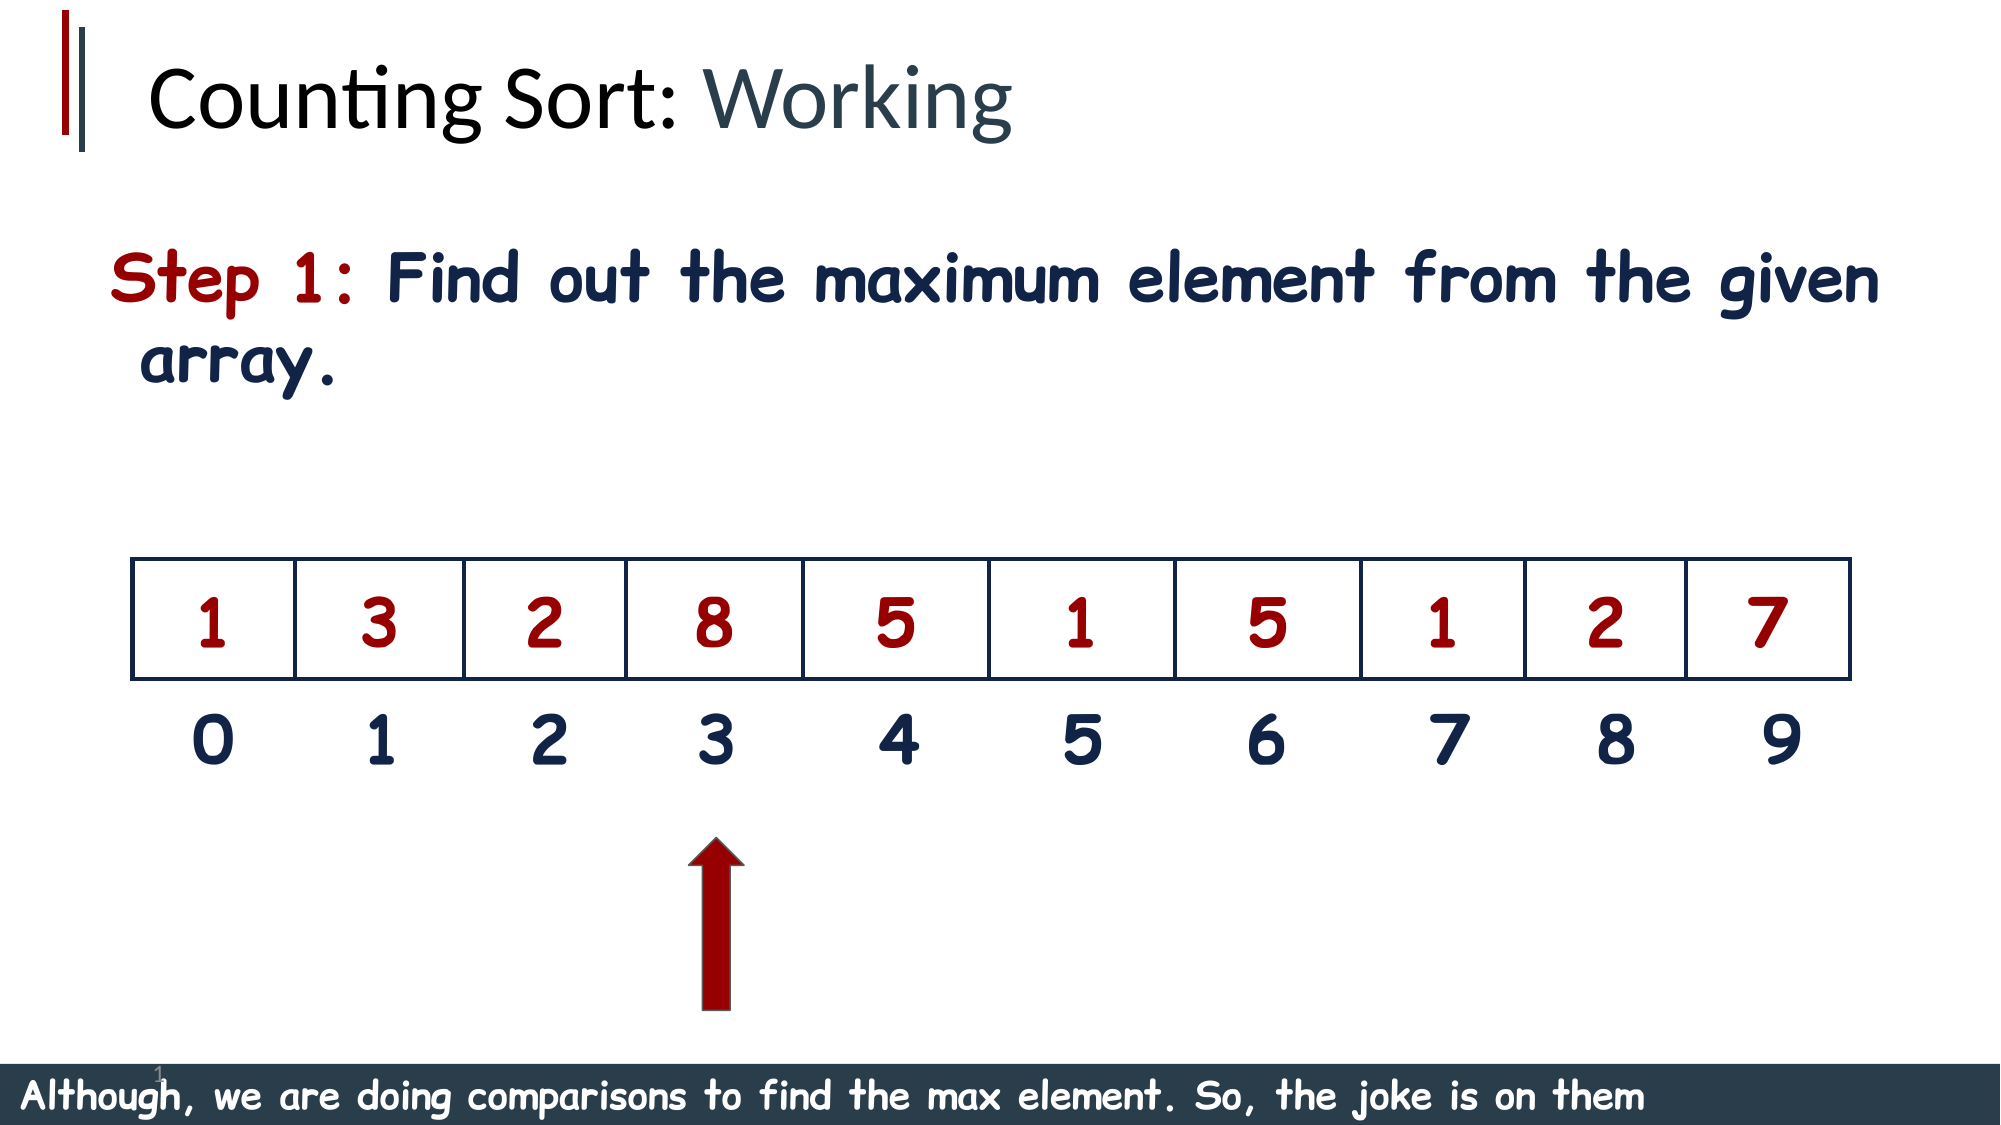

# Counting Sort: Working
Step 1: Find out the maximum element from the given  array.
| 1 | 3 | 2 | 8 | 5 | 1 | 5 | 1 | 2 | 7 |
| --- | --- | --- | --- | --- | --- | --- | --- | --- | --- |
0	1	2	3	4	5	6	7	8	9

1
25

Although, we are doing comparisons to find the max element. So, the joke is on them